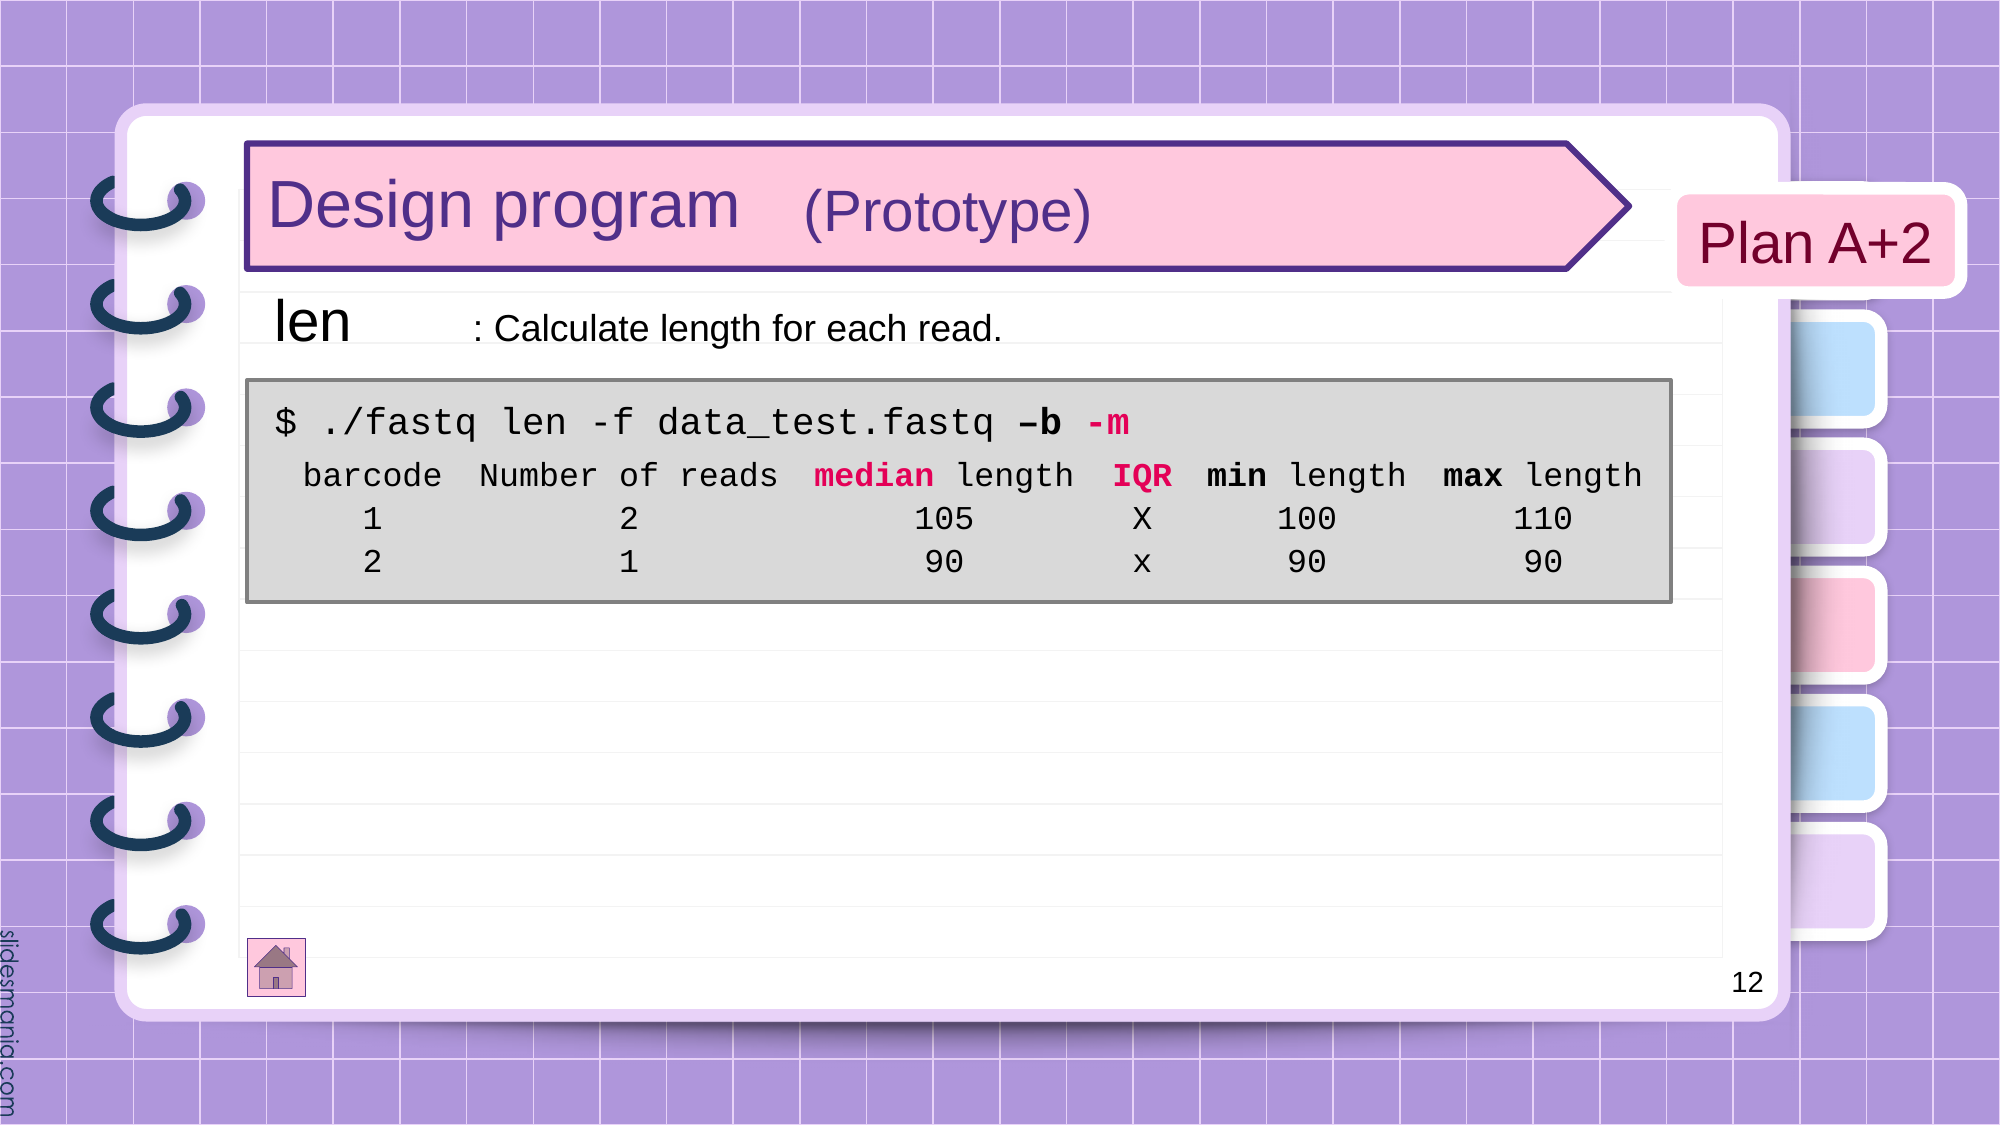

Design program
(Prototype)
Plan A+2
len
: Calculate length for each read.

$ ./fastq len -f data_test.fastq –b -m
| barcode | Number of reads | median length | IQR | min length | max length |
| --- | --- | --- | --- | --- | --- |
| 1 | 2 | 105 | X | 100 | 110 |
| 2 | 1 | 90 | x | 90 | 90 |

12